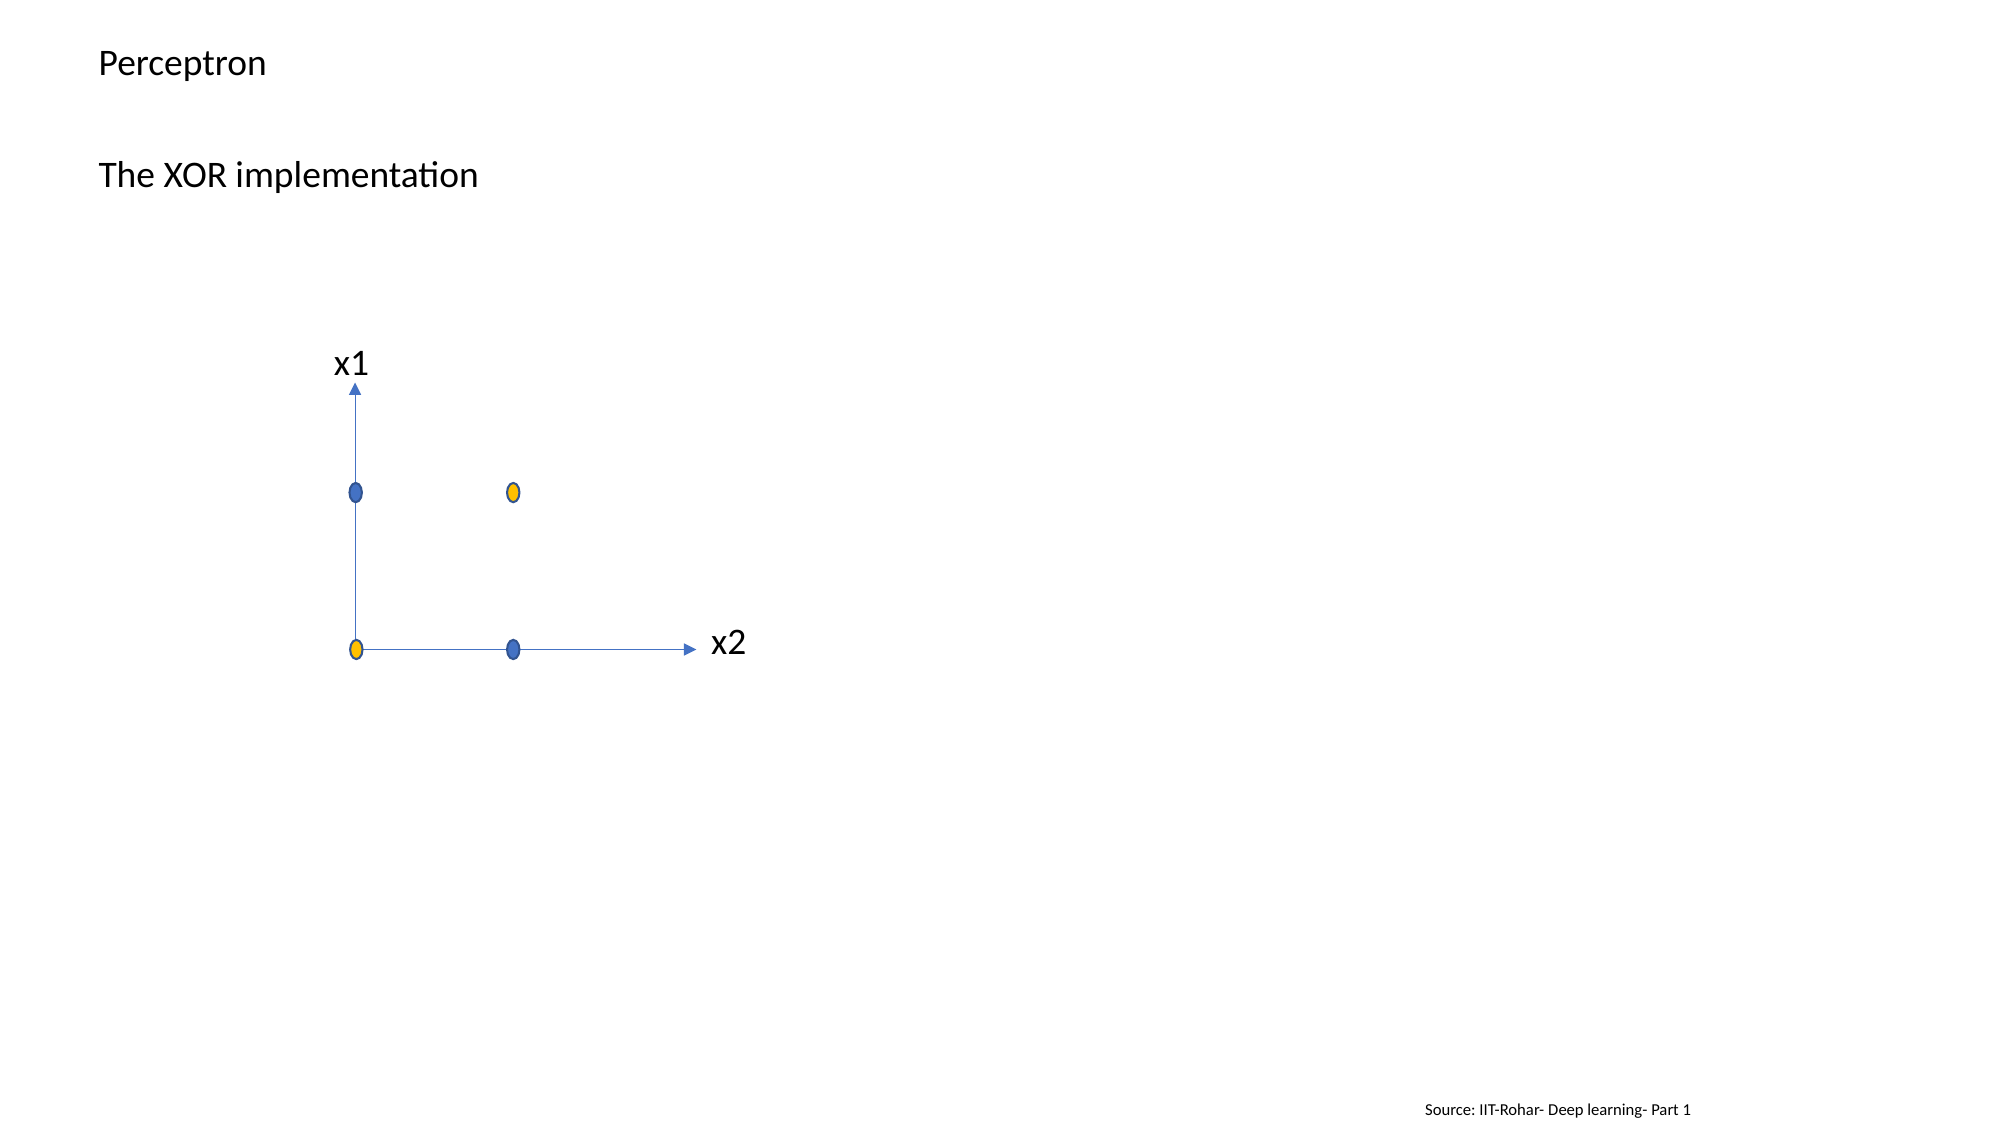

Perceptron
The XOR implementation
x1

x2

Source: IIT-Rohar- Deep learning- Part 1